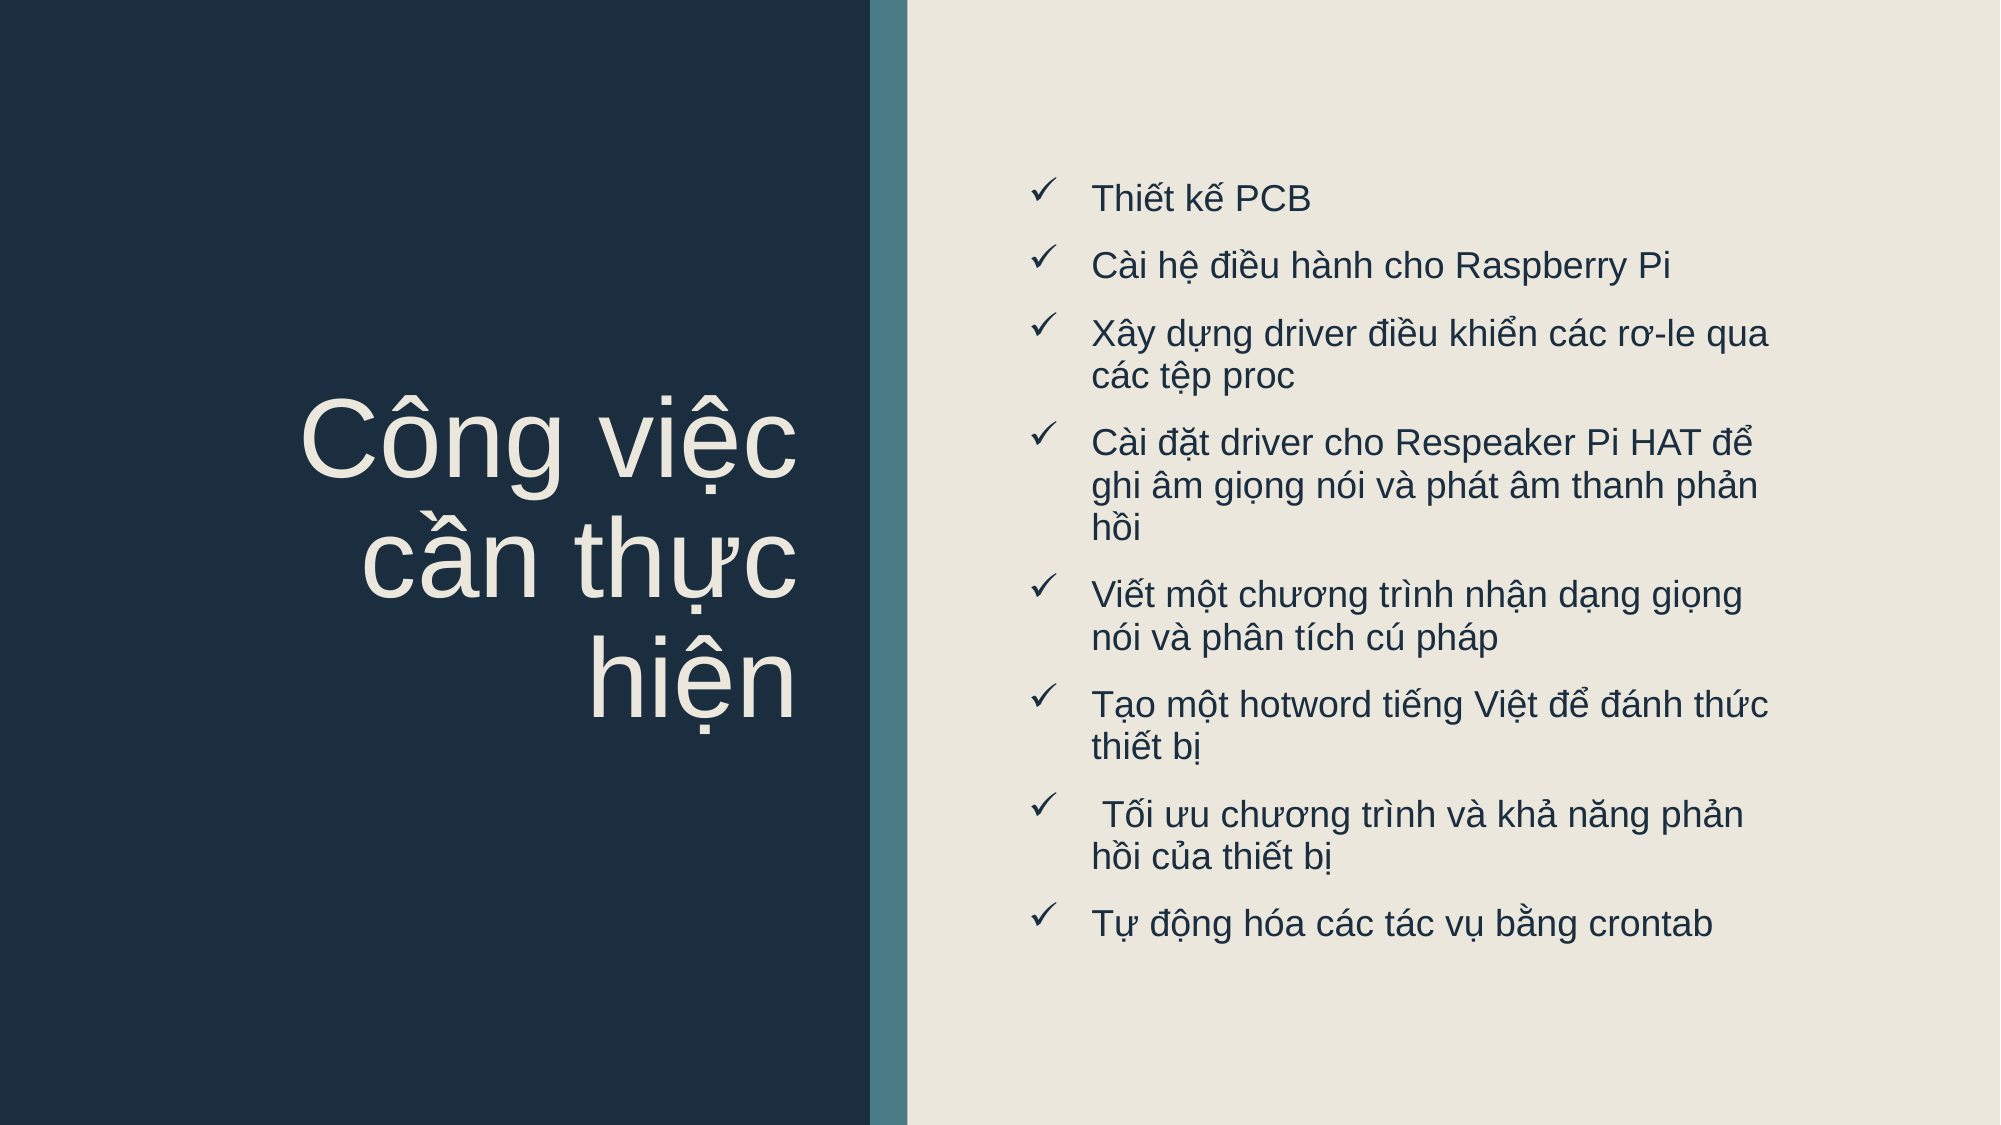

# Công việc cần thực hiện
Thiết kế PCB
Cài hệ điều hành cho Raspberry Pi
Xây dựng driver điều khiển các rơ-le qua các tệp proc
Cài đặt driver cho Respeaker Pi HAT để ghi âm giọng nói và phát âm thanh phản hồi
Viết một chương trình nhận dạng giọng nói và phân tích cú pháp
Tạo một hotword tiếng Việt để đánh thức thiết bị
 Tối ưu chương trình và khả năng phản hồi của thiết bị
Tự động hóa các tác vụ bằng crontab